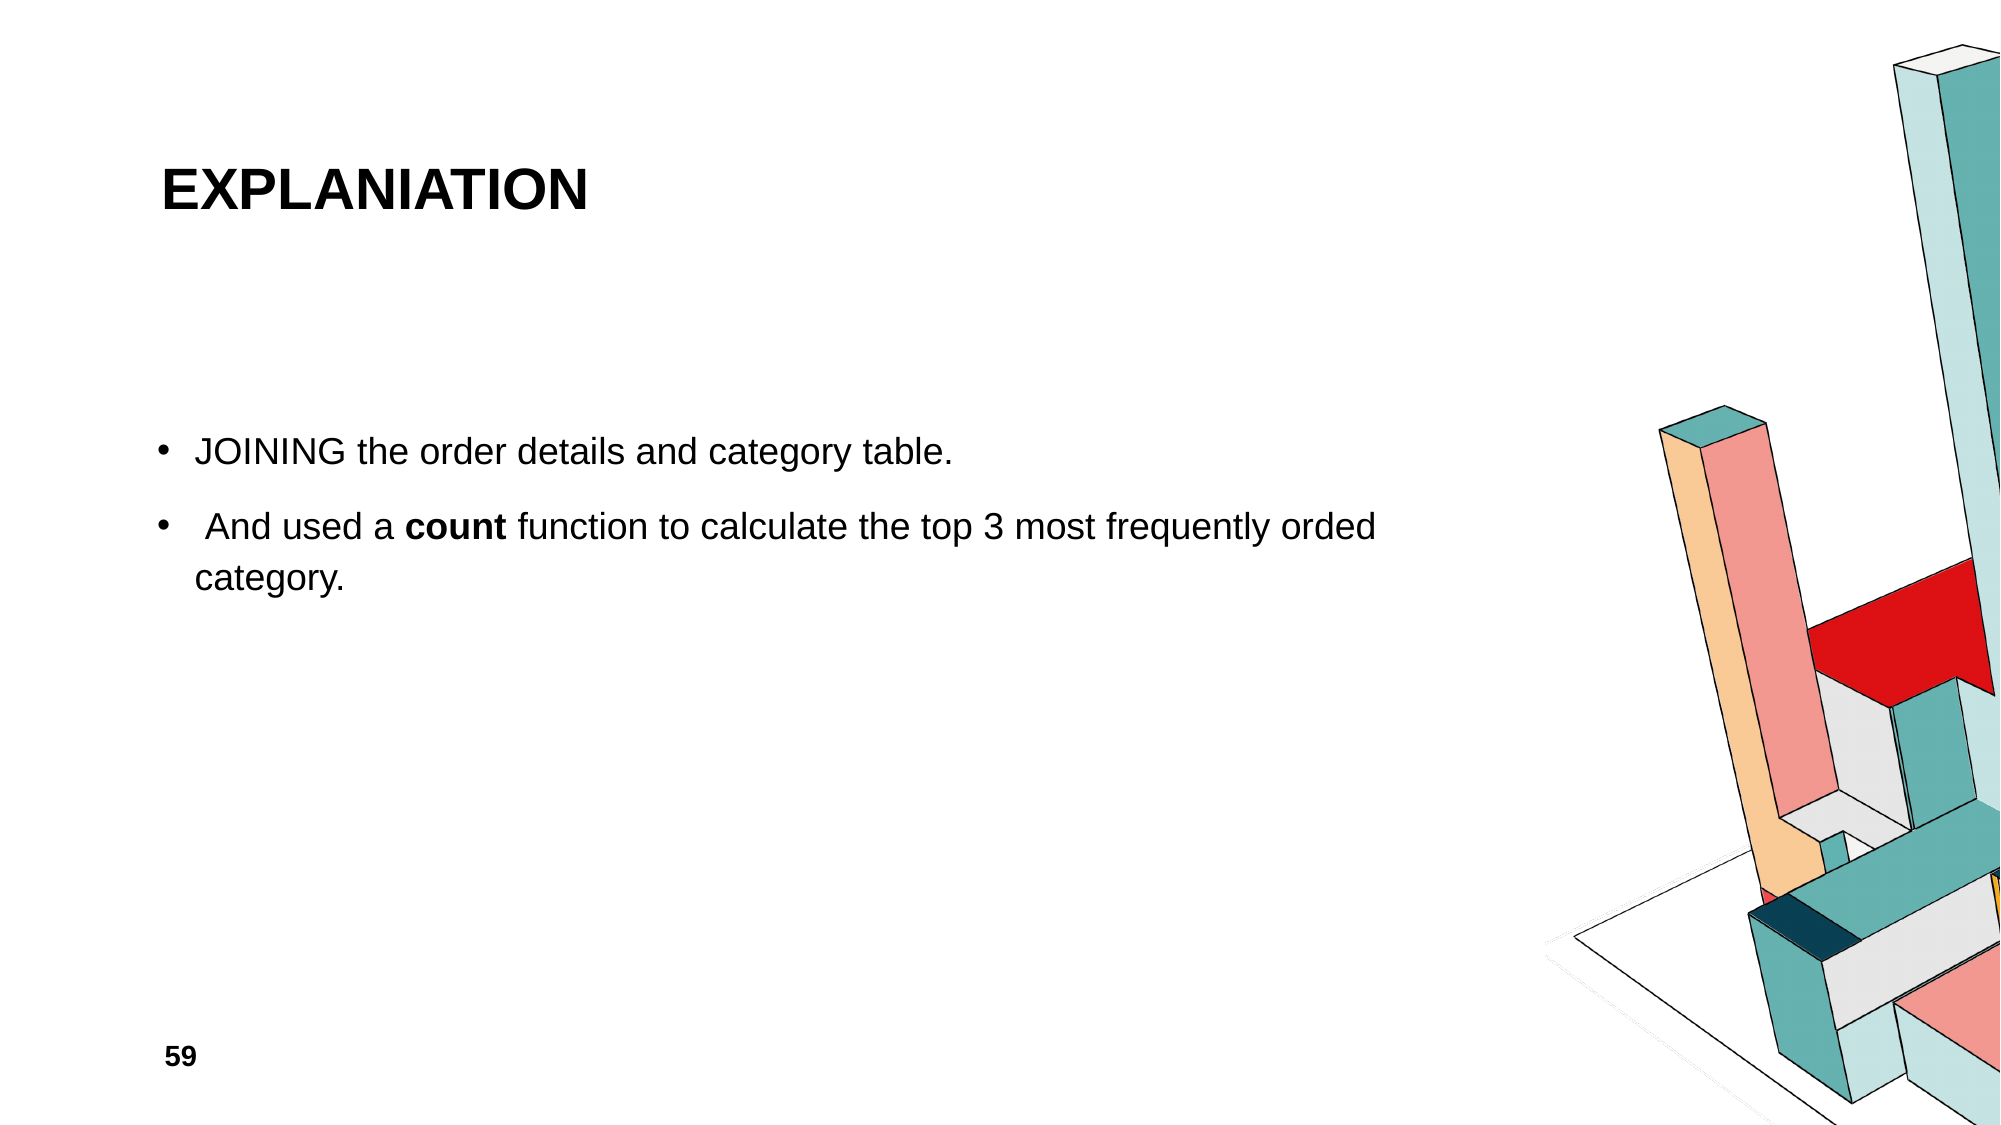

# EXPLANIATION

JOINING the order details and category table.
 And used a count function to calculate the top 3 most frequently orded category.

59